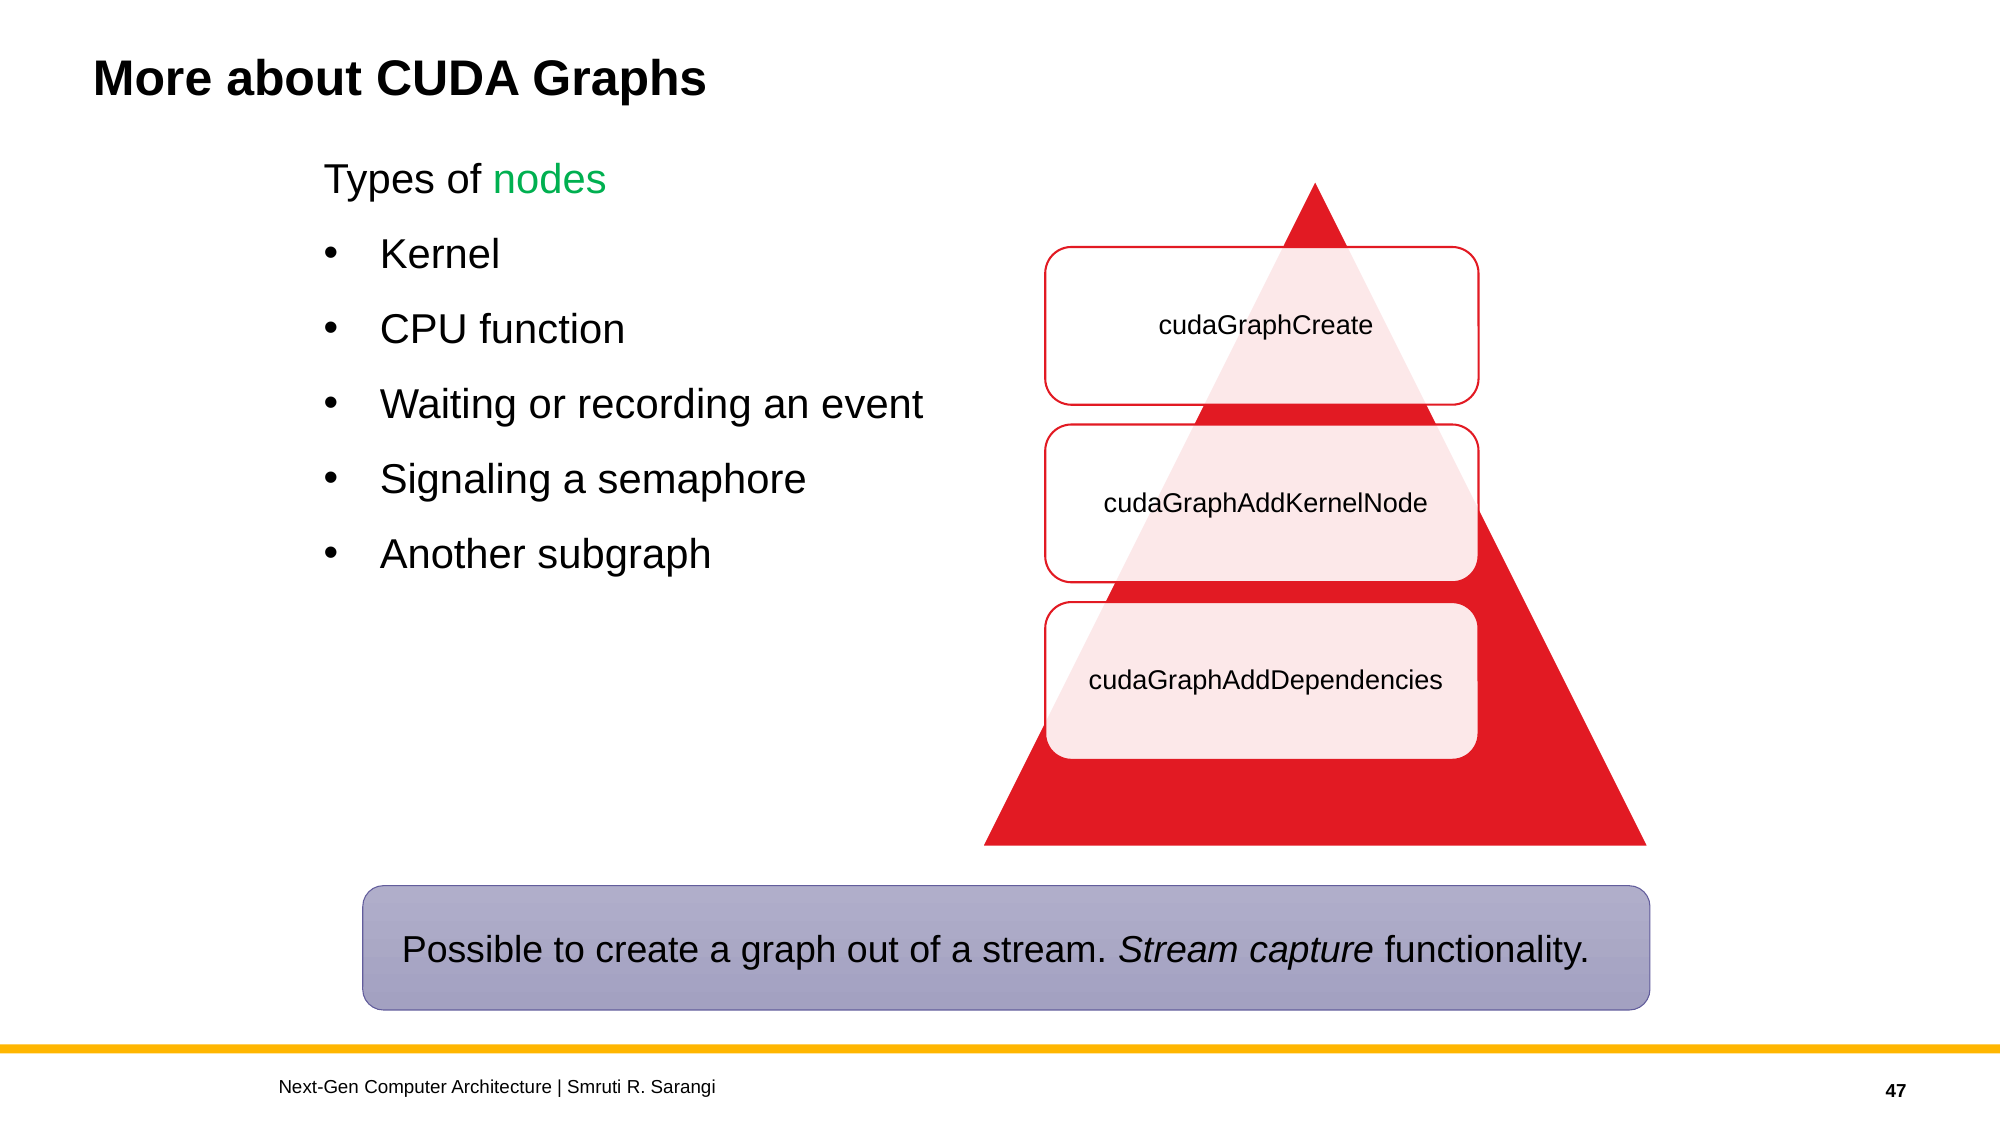

# More about CUDA Graphs
Types of nodes
Kernel
CPU function
Waiting or recording an event
Signaling a semaphore
Another subgraph
cudaGraphCreate
cudaGraphAddKernelNode
cudaGraphAddDependencies
Possible to create a graph out of a stream. Stream capture functionality.
Next-Gen Computer Architecture | Smruti R. Sarangi
47